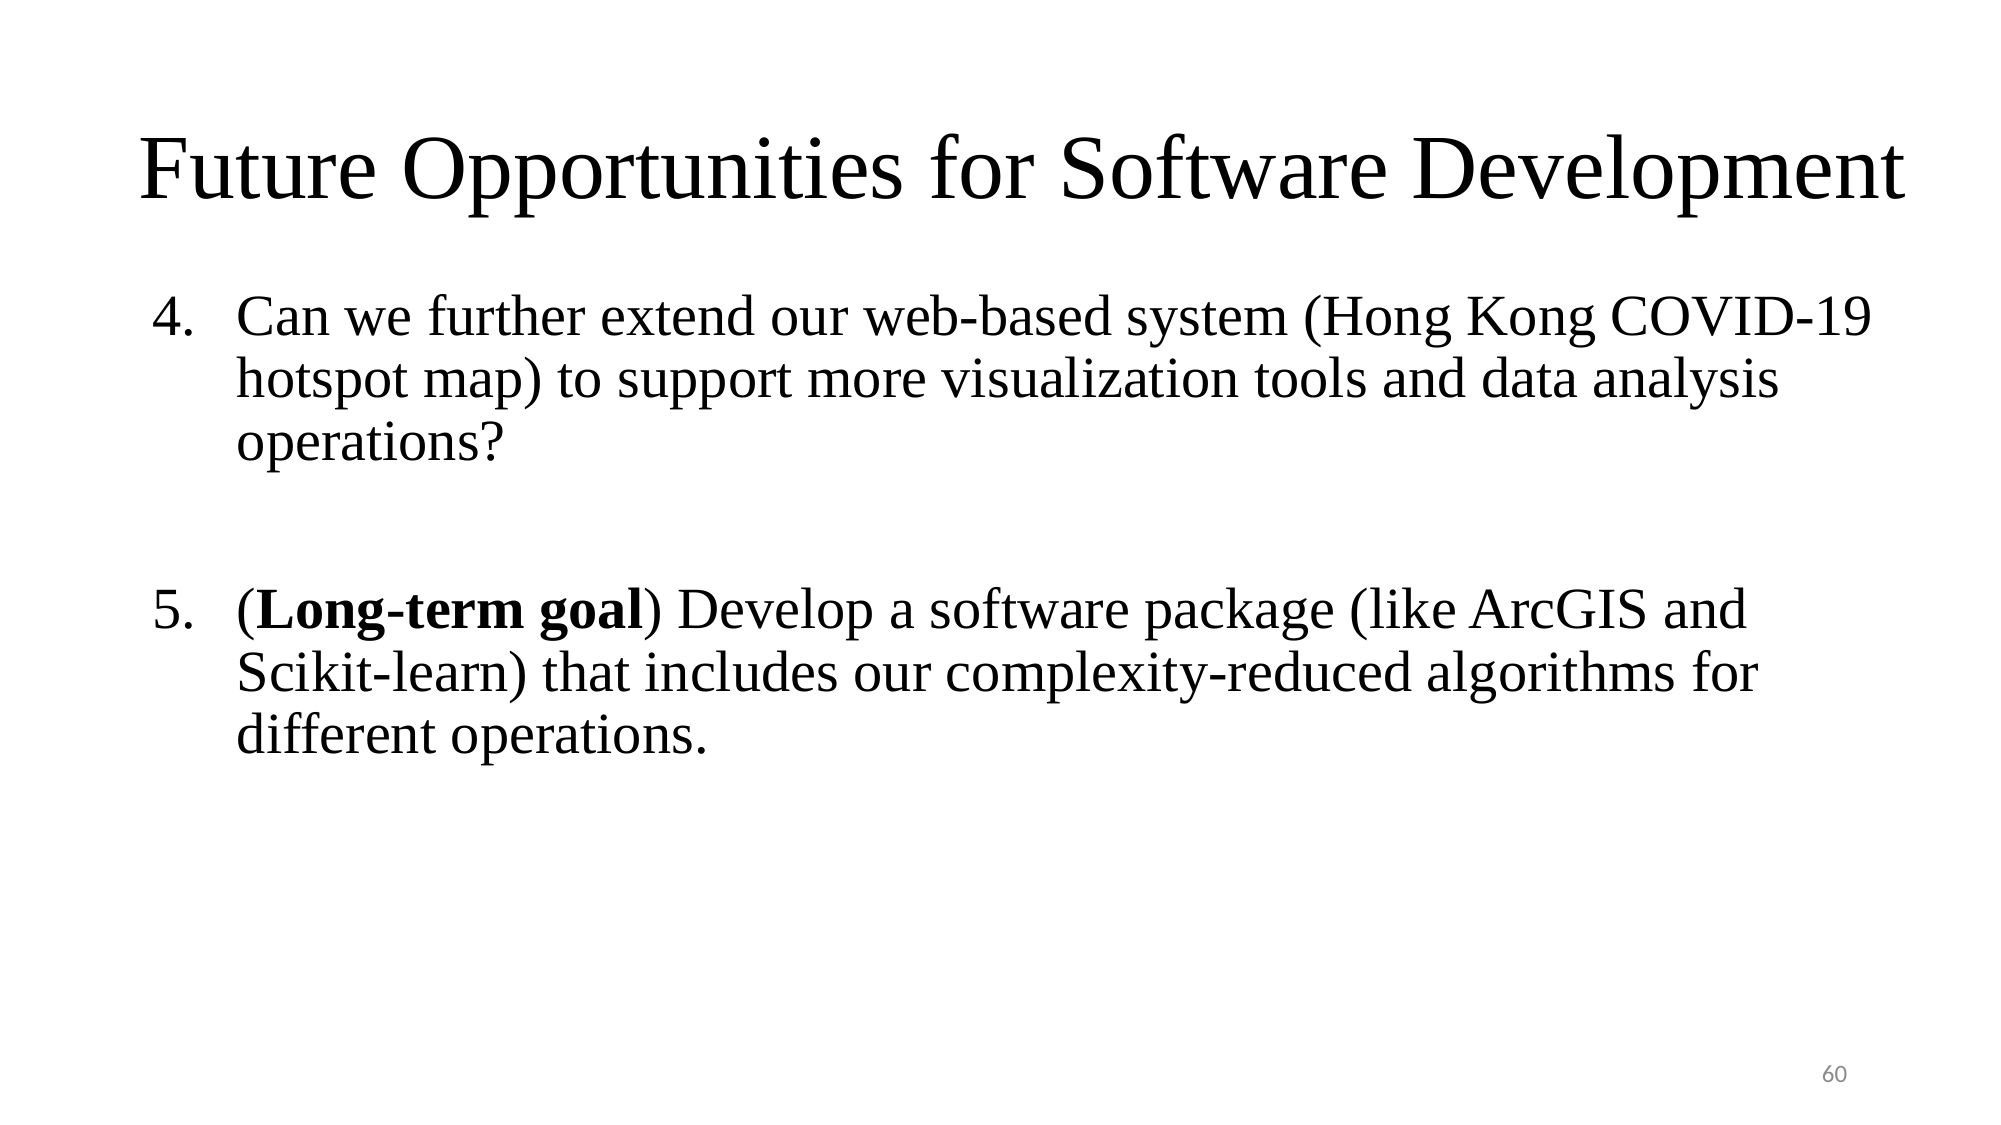

Future Opportunities for Software Development
Can we further extend our web-based system (Hong Kong COVID-19 hotspot map) to support more visualization tools and data analysis operations?

(Long-term goal) Develop a software package (like ArcGIS and Scikit-learn) that includes our complexity-reduced algorithms for different operations.
60